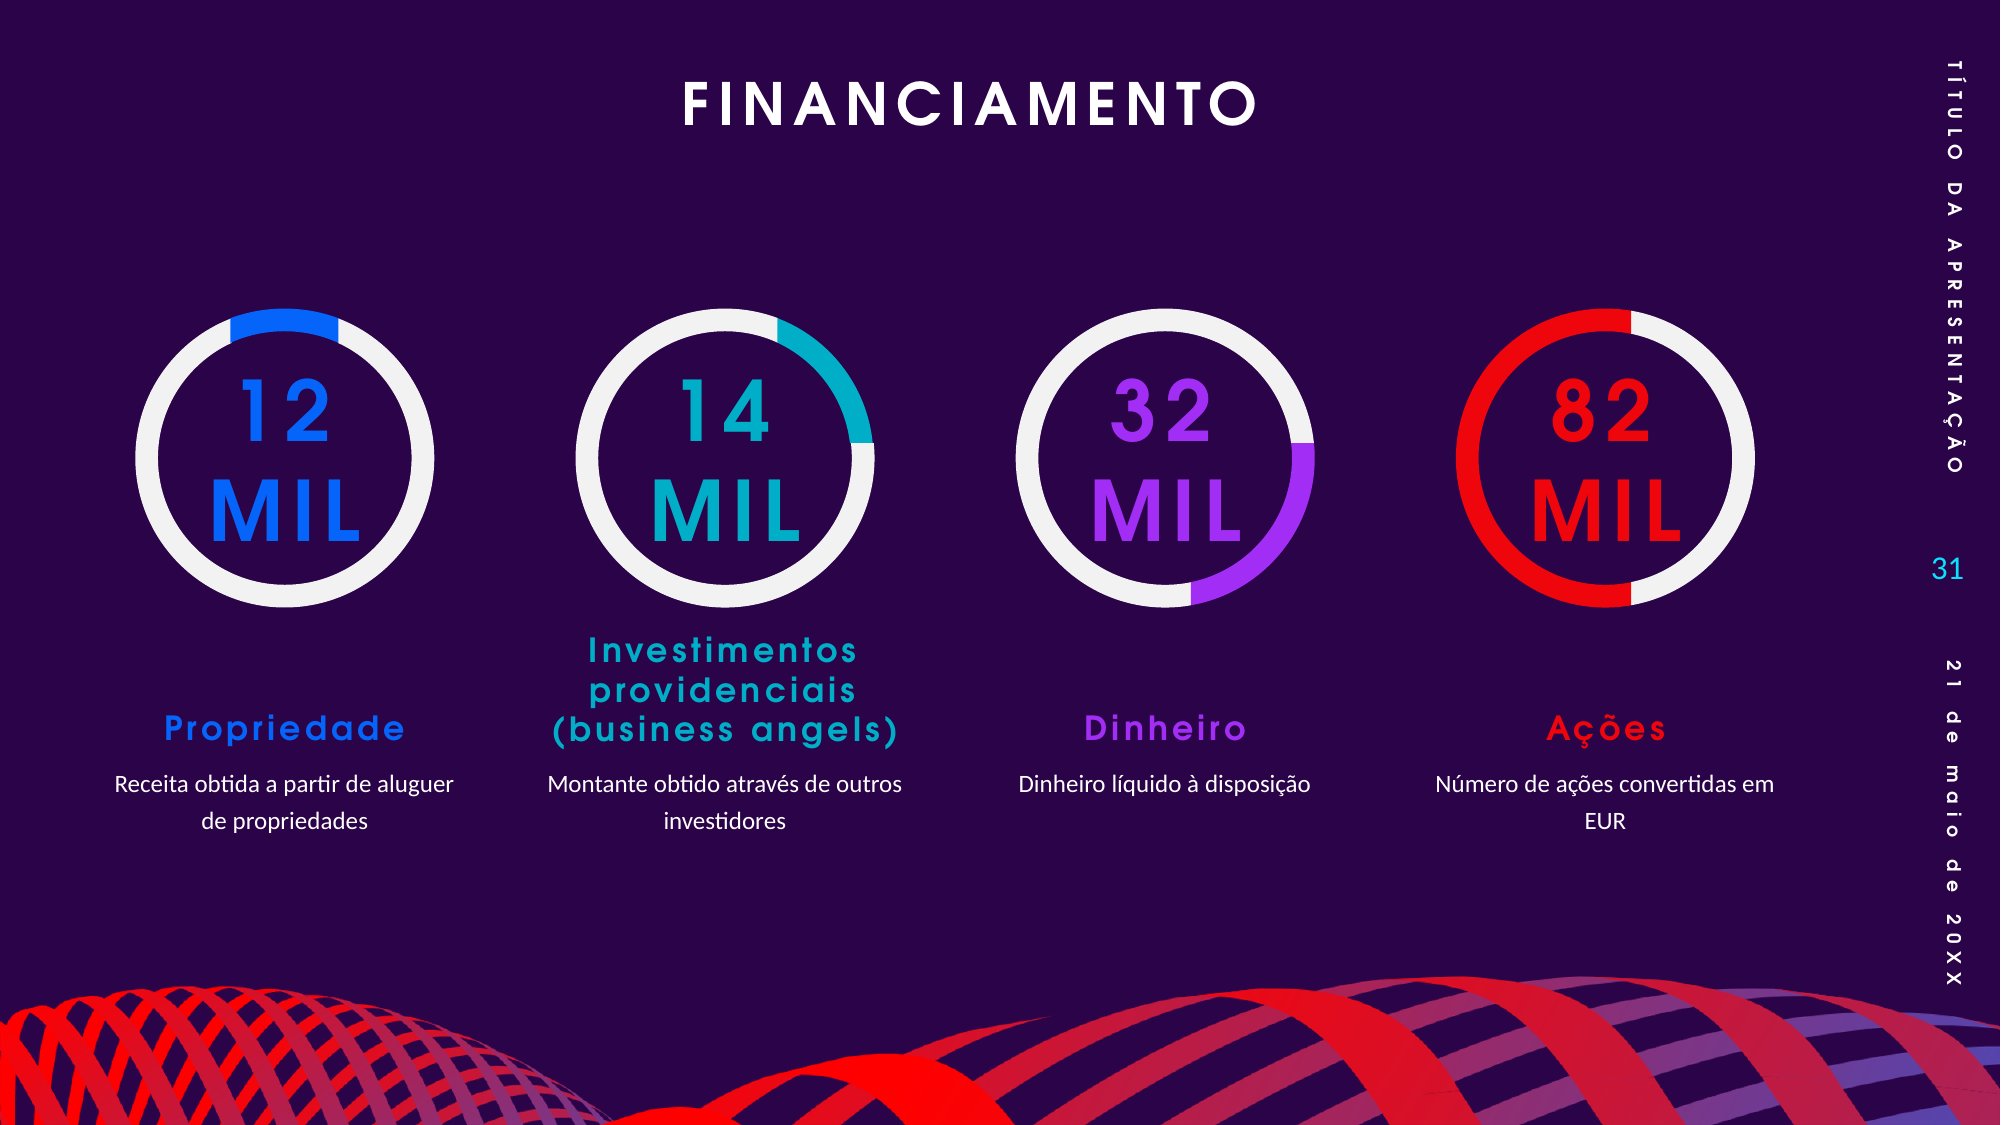

# Financiamento
TÍTULO DA APRESENTAÇÃO

12 mil
14 mil
32 mil
82 mil
31
Investimentos providenciais (business angels)
Propriedade
Dinheiro
Ações
Receita obtida a partir de aluguer de propriedades
Montante obtido através de outros investidores
Dinheiro líquido à disposição
Número de ações convertidas em EUR
21 de maio de 20XX